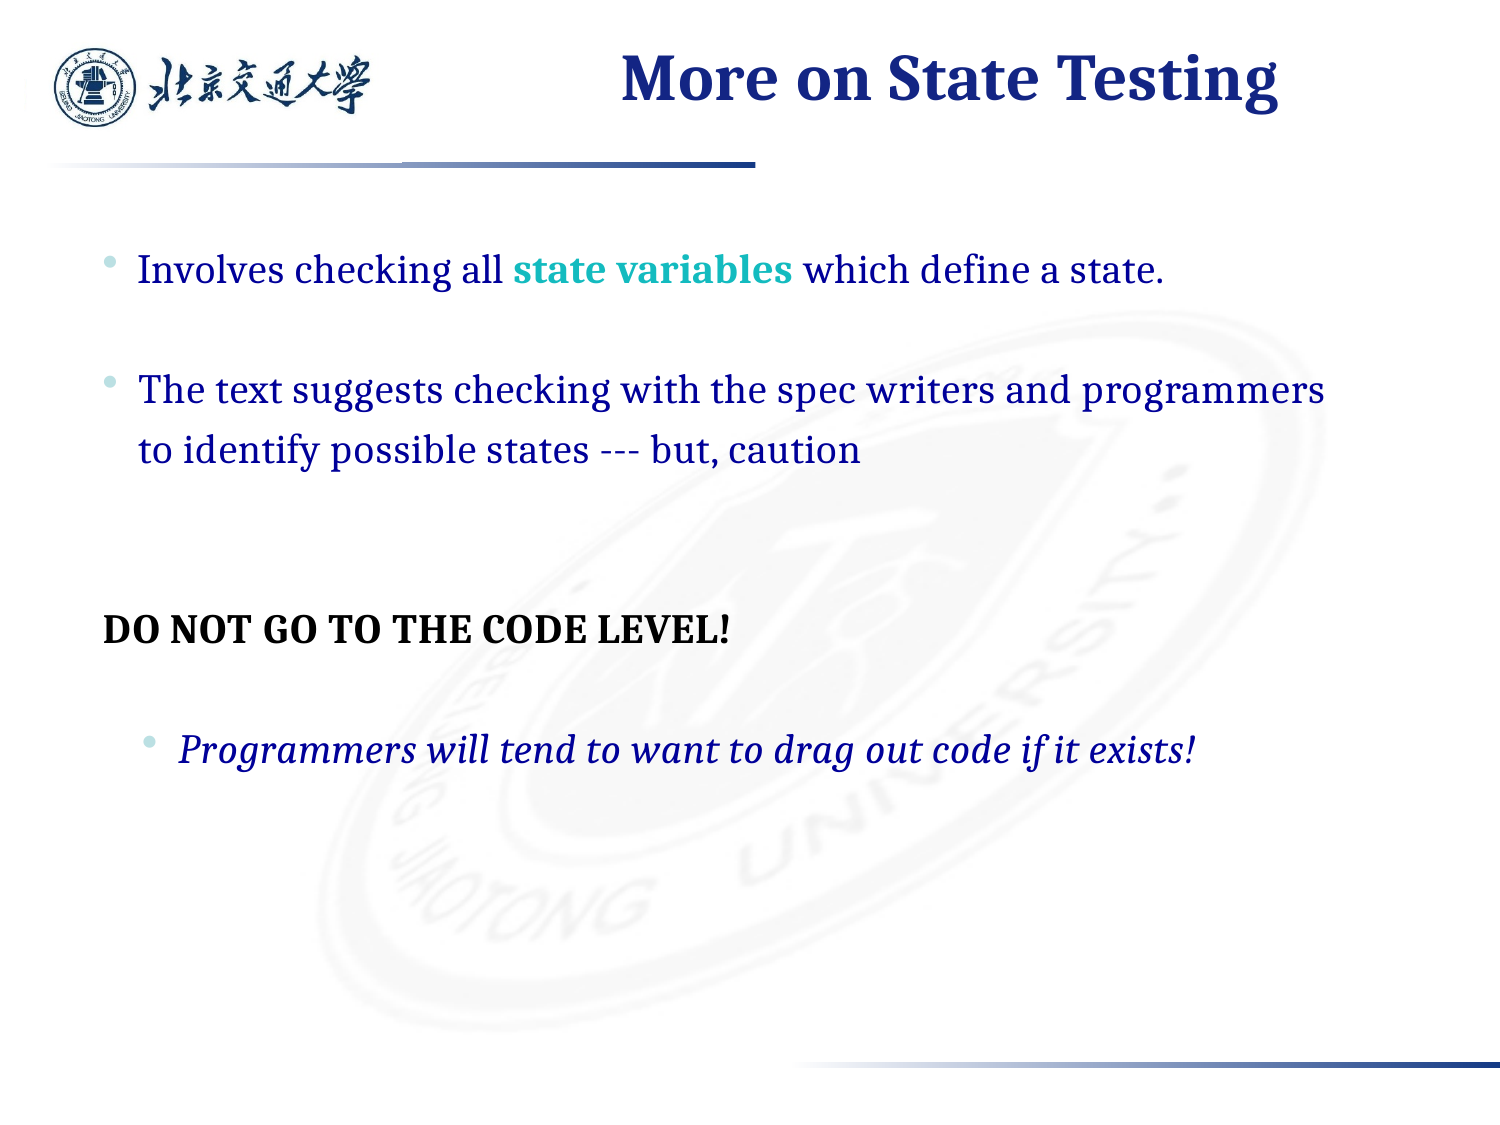

# More on State Testing
Involves checking all state variables which define a state.

The text suggests checking with the spec writers and programmers to identify possible states --- but, caution

DO NOT GO TO THE CODE LEVEL!

Programmers will tend to want to drag out code if it exists!